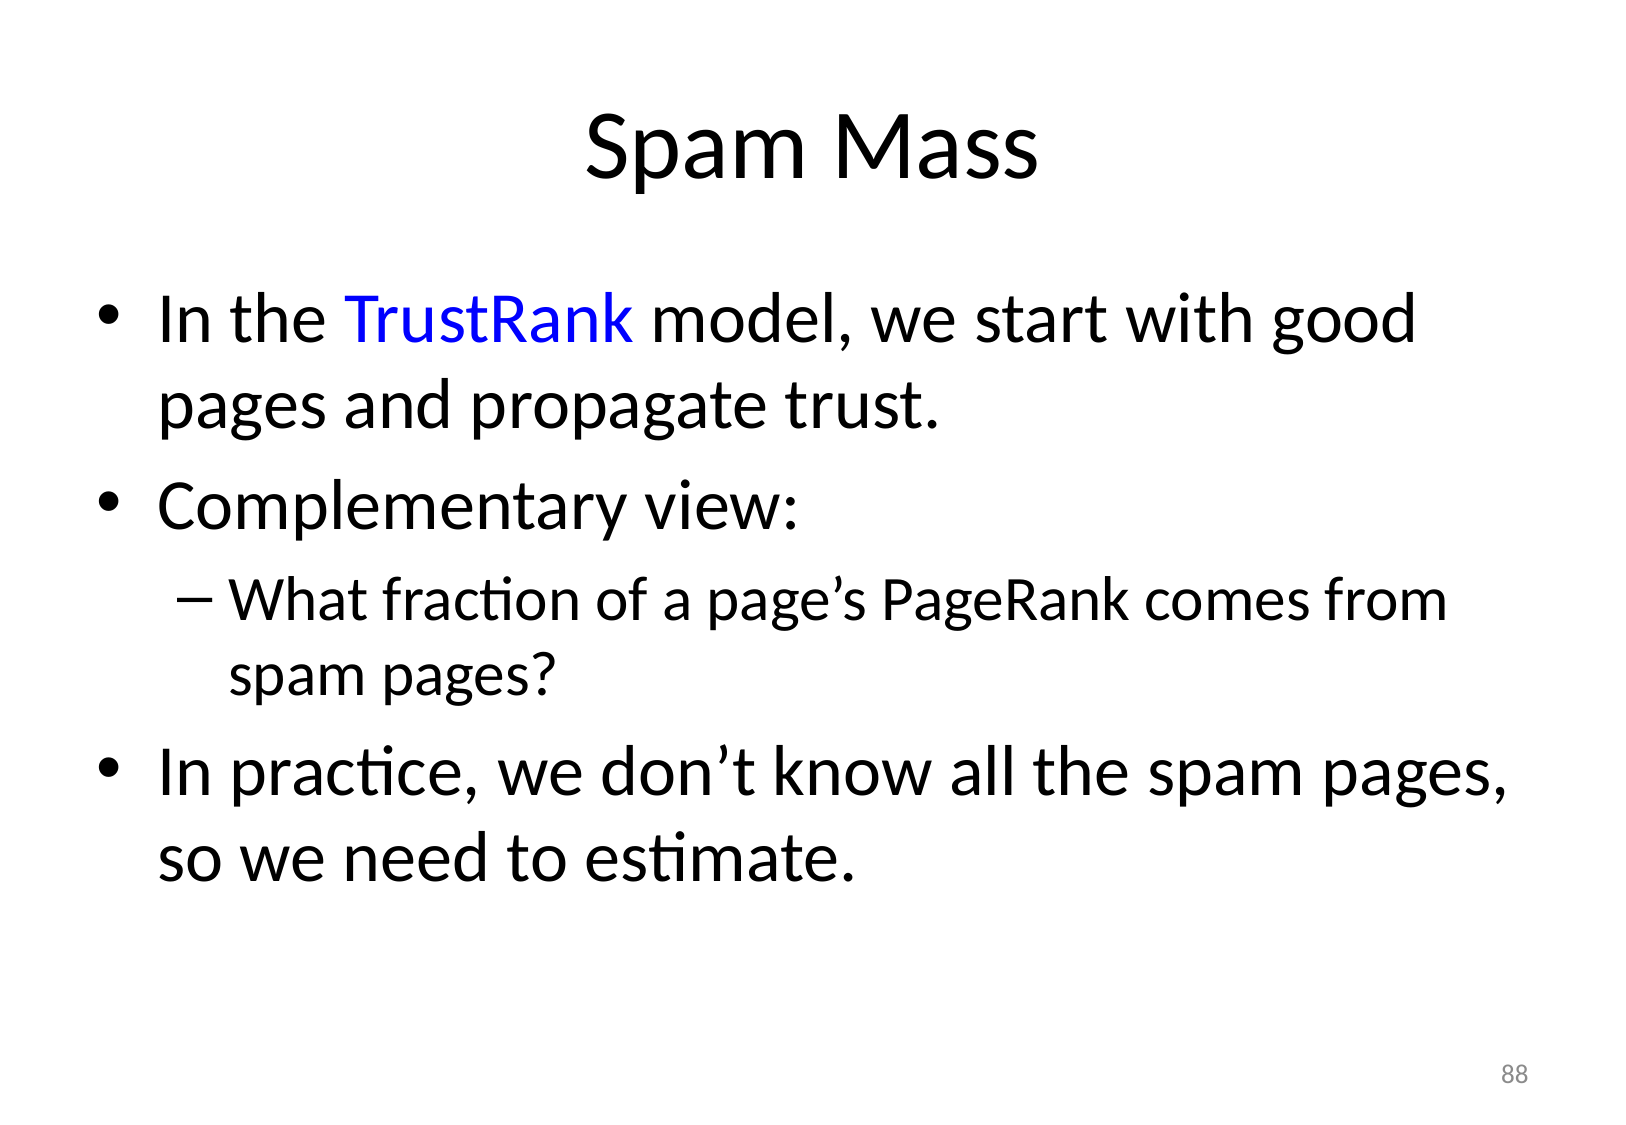

# Spam Mass
In the TrustRank model, we start with good pages and propagate trust.
Complementary view:
What fraction of a page’s PageRank comes from spam pages?
In practice, we don’t know all the spam pages, so we need to estimate.
88